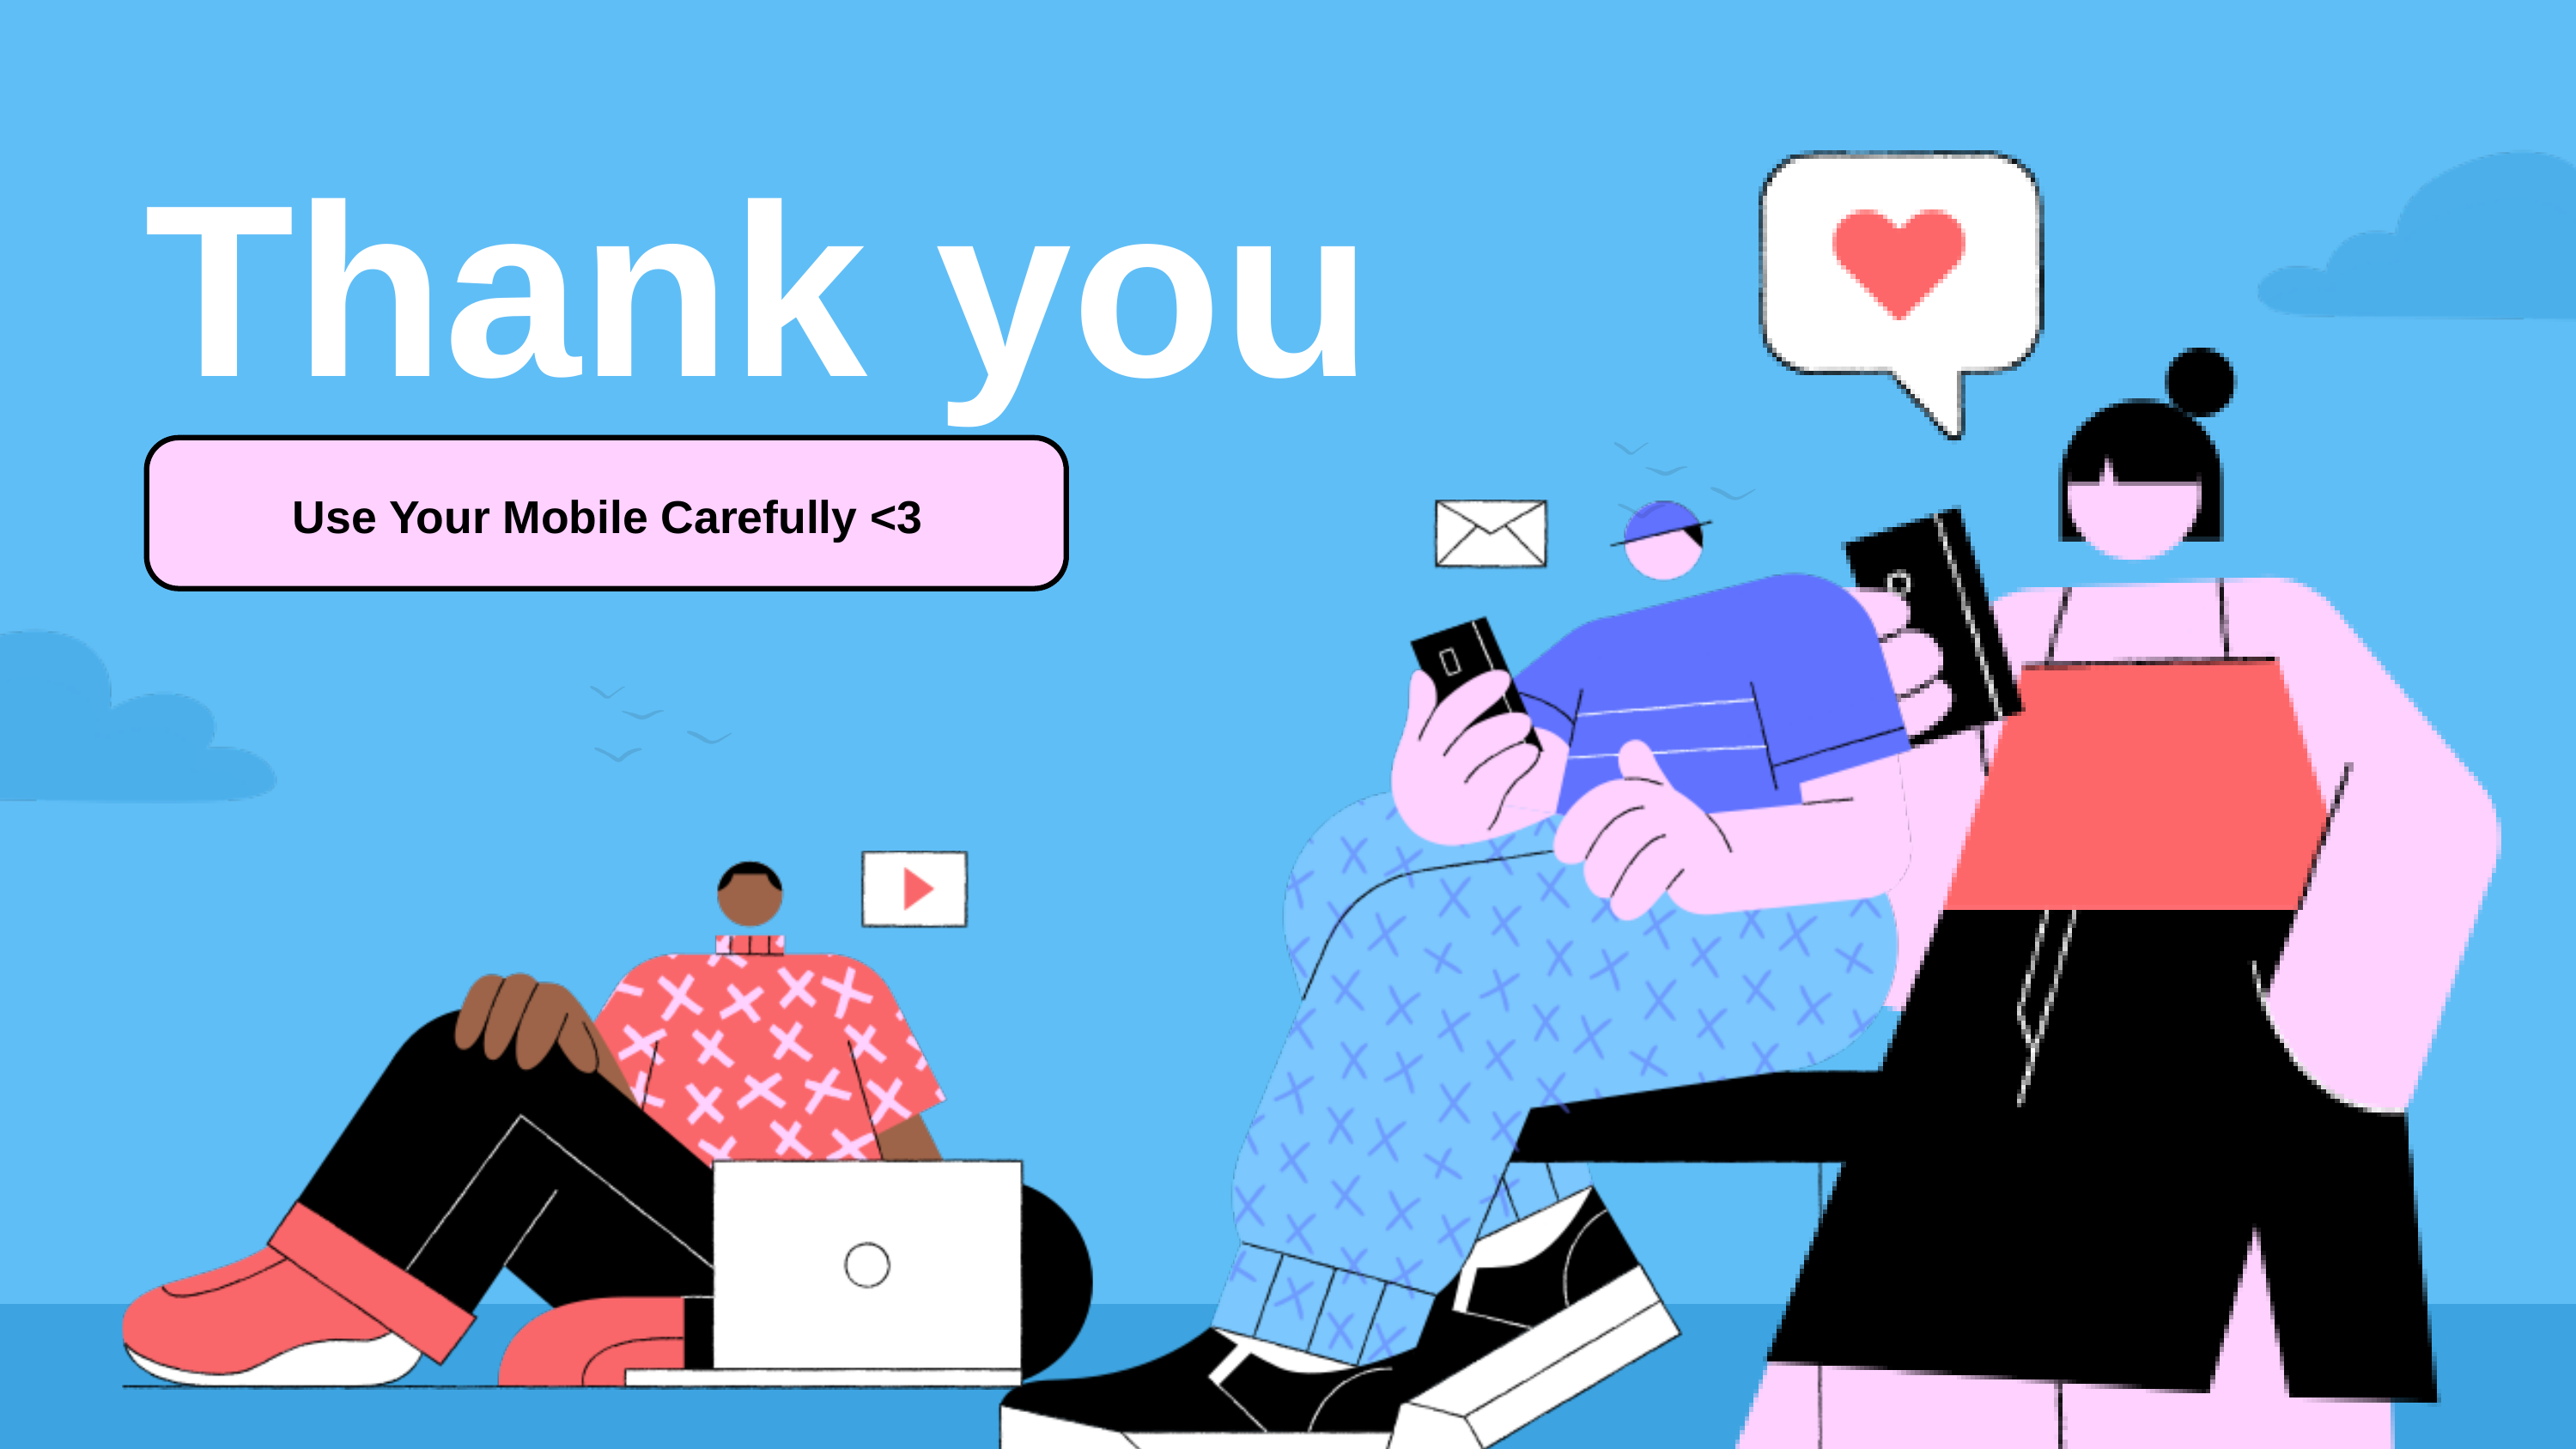

Thank you

Use Your Mobile Carefully <3